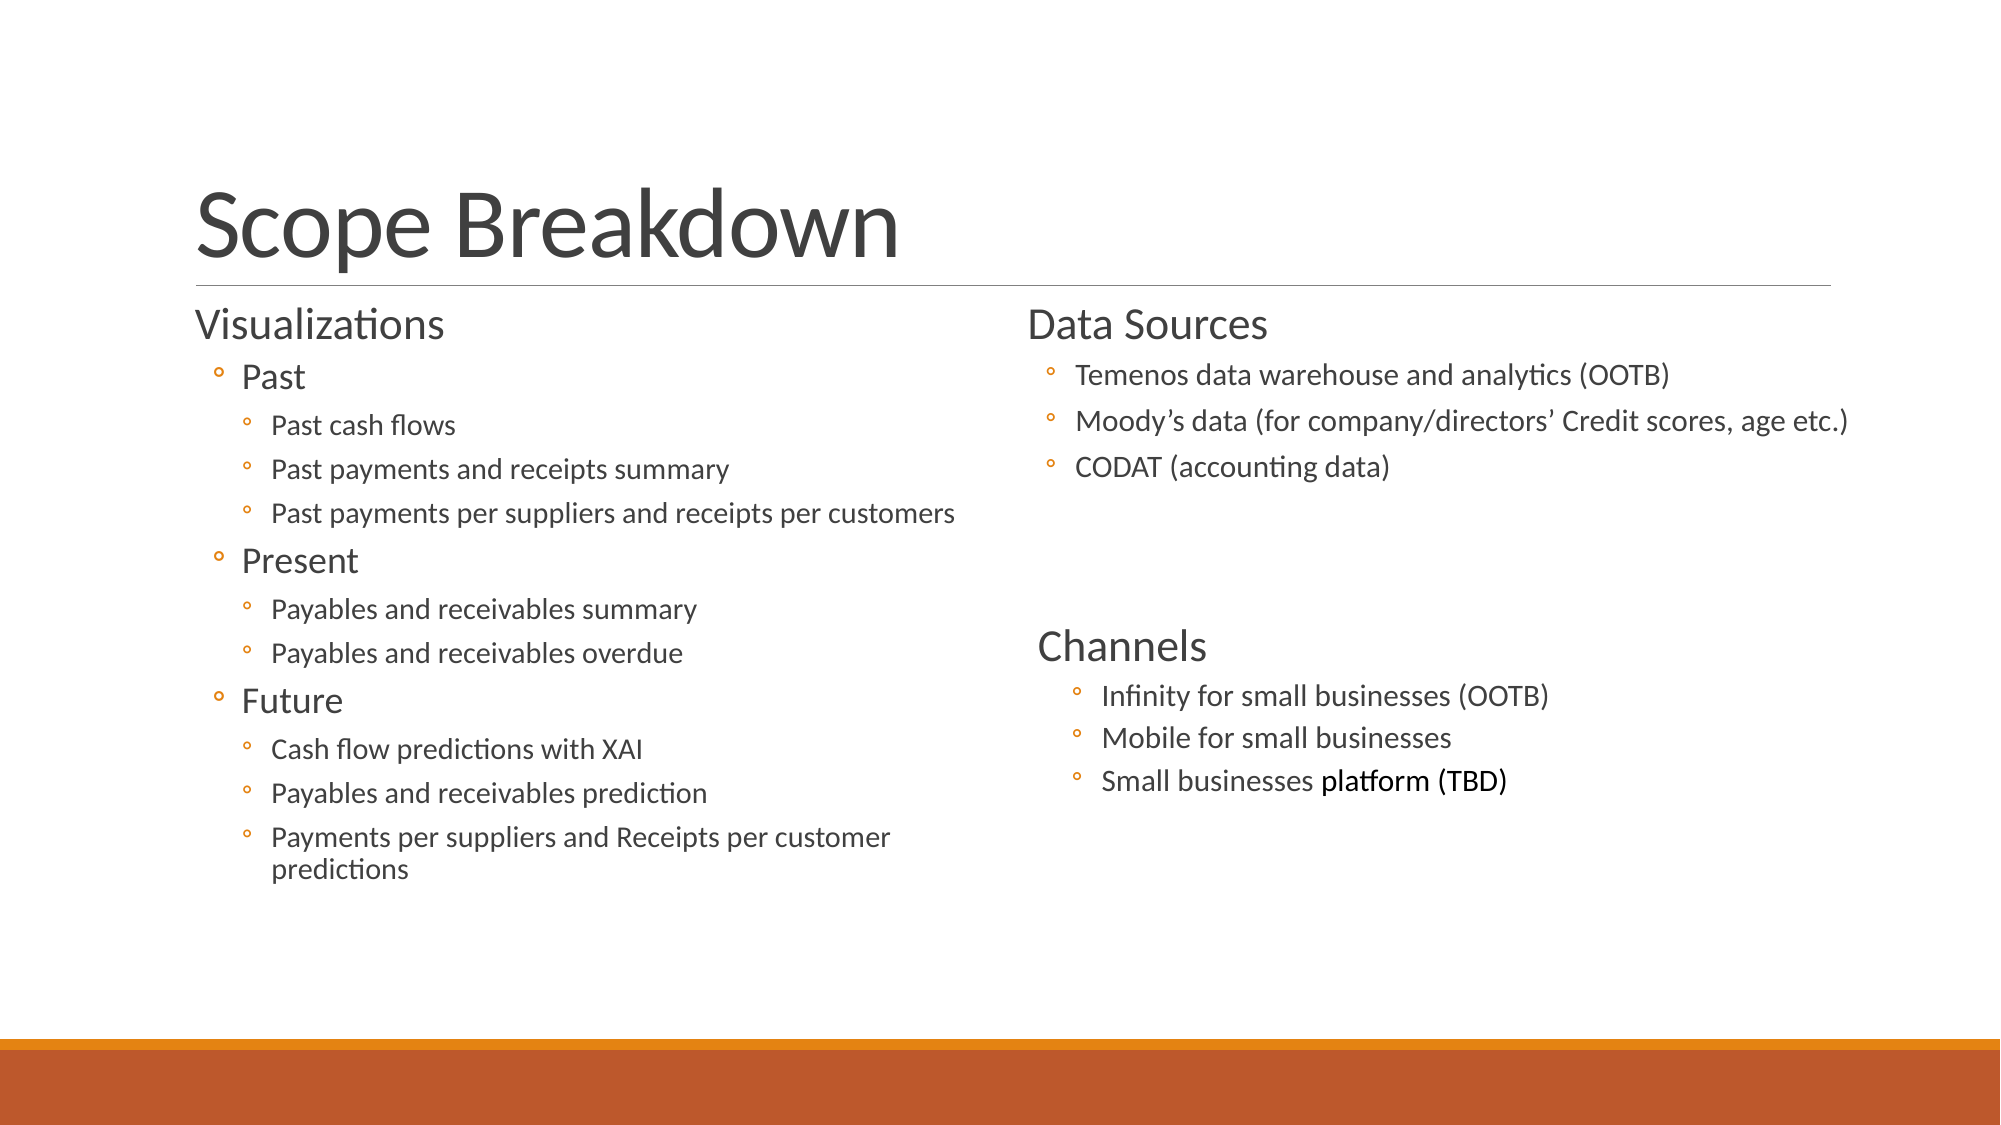

# Scope Breakdown
Visualizations
Past
Past cash flows
Past payments and receipts summary
Past payments per suppliers and receipts per customers
Present
Payables and receivables summary
Payables and receivables overdue
Future
Cash flow predictions with XAI
Payables and receivables prediction
Payments per suppliers and Receipts per customer predictions
Data Sources
Temenos data warehouse and analytics (OOTB)
Moody’s data (for company/directors’ Credit scores, age etc.)
CODAT (accounting data)

Channels
Infinity for small businesses (OOTB)
Mobile for small businesses
Small businesses platform (TBD)